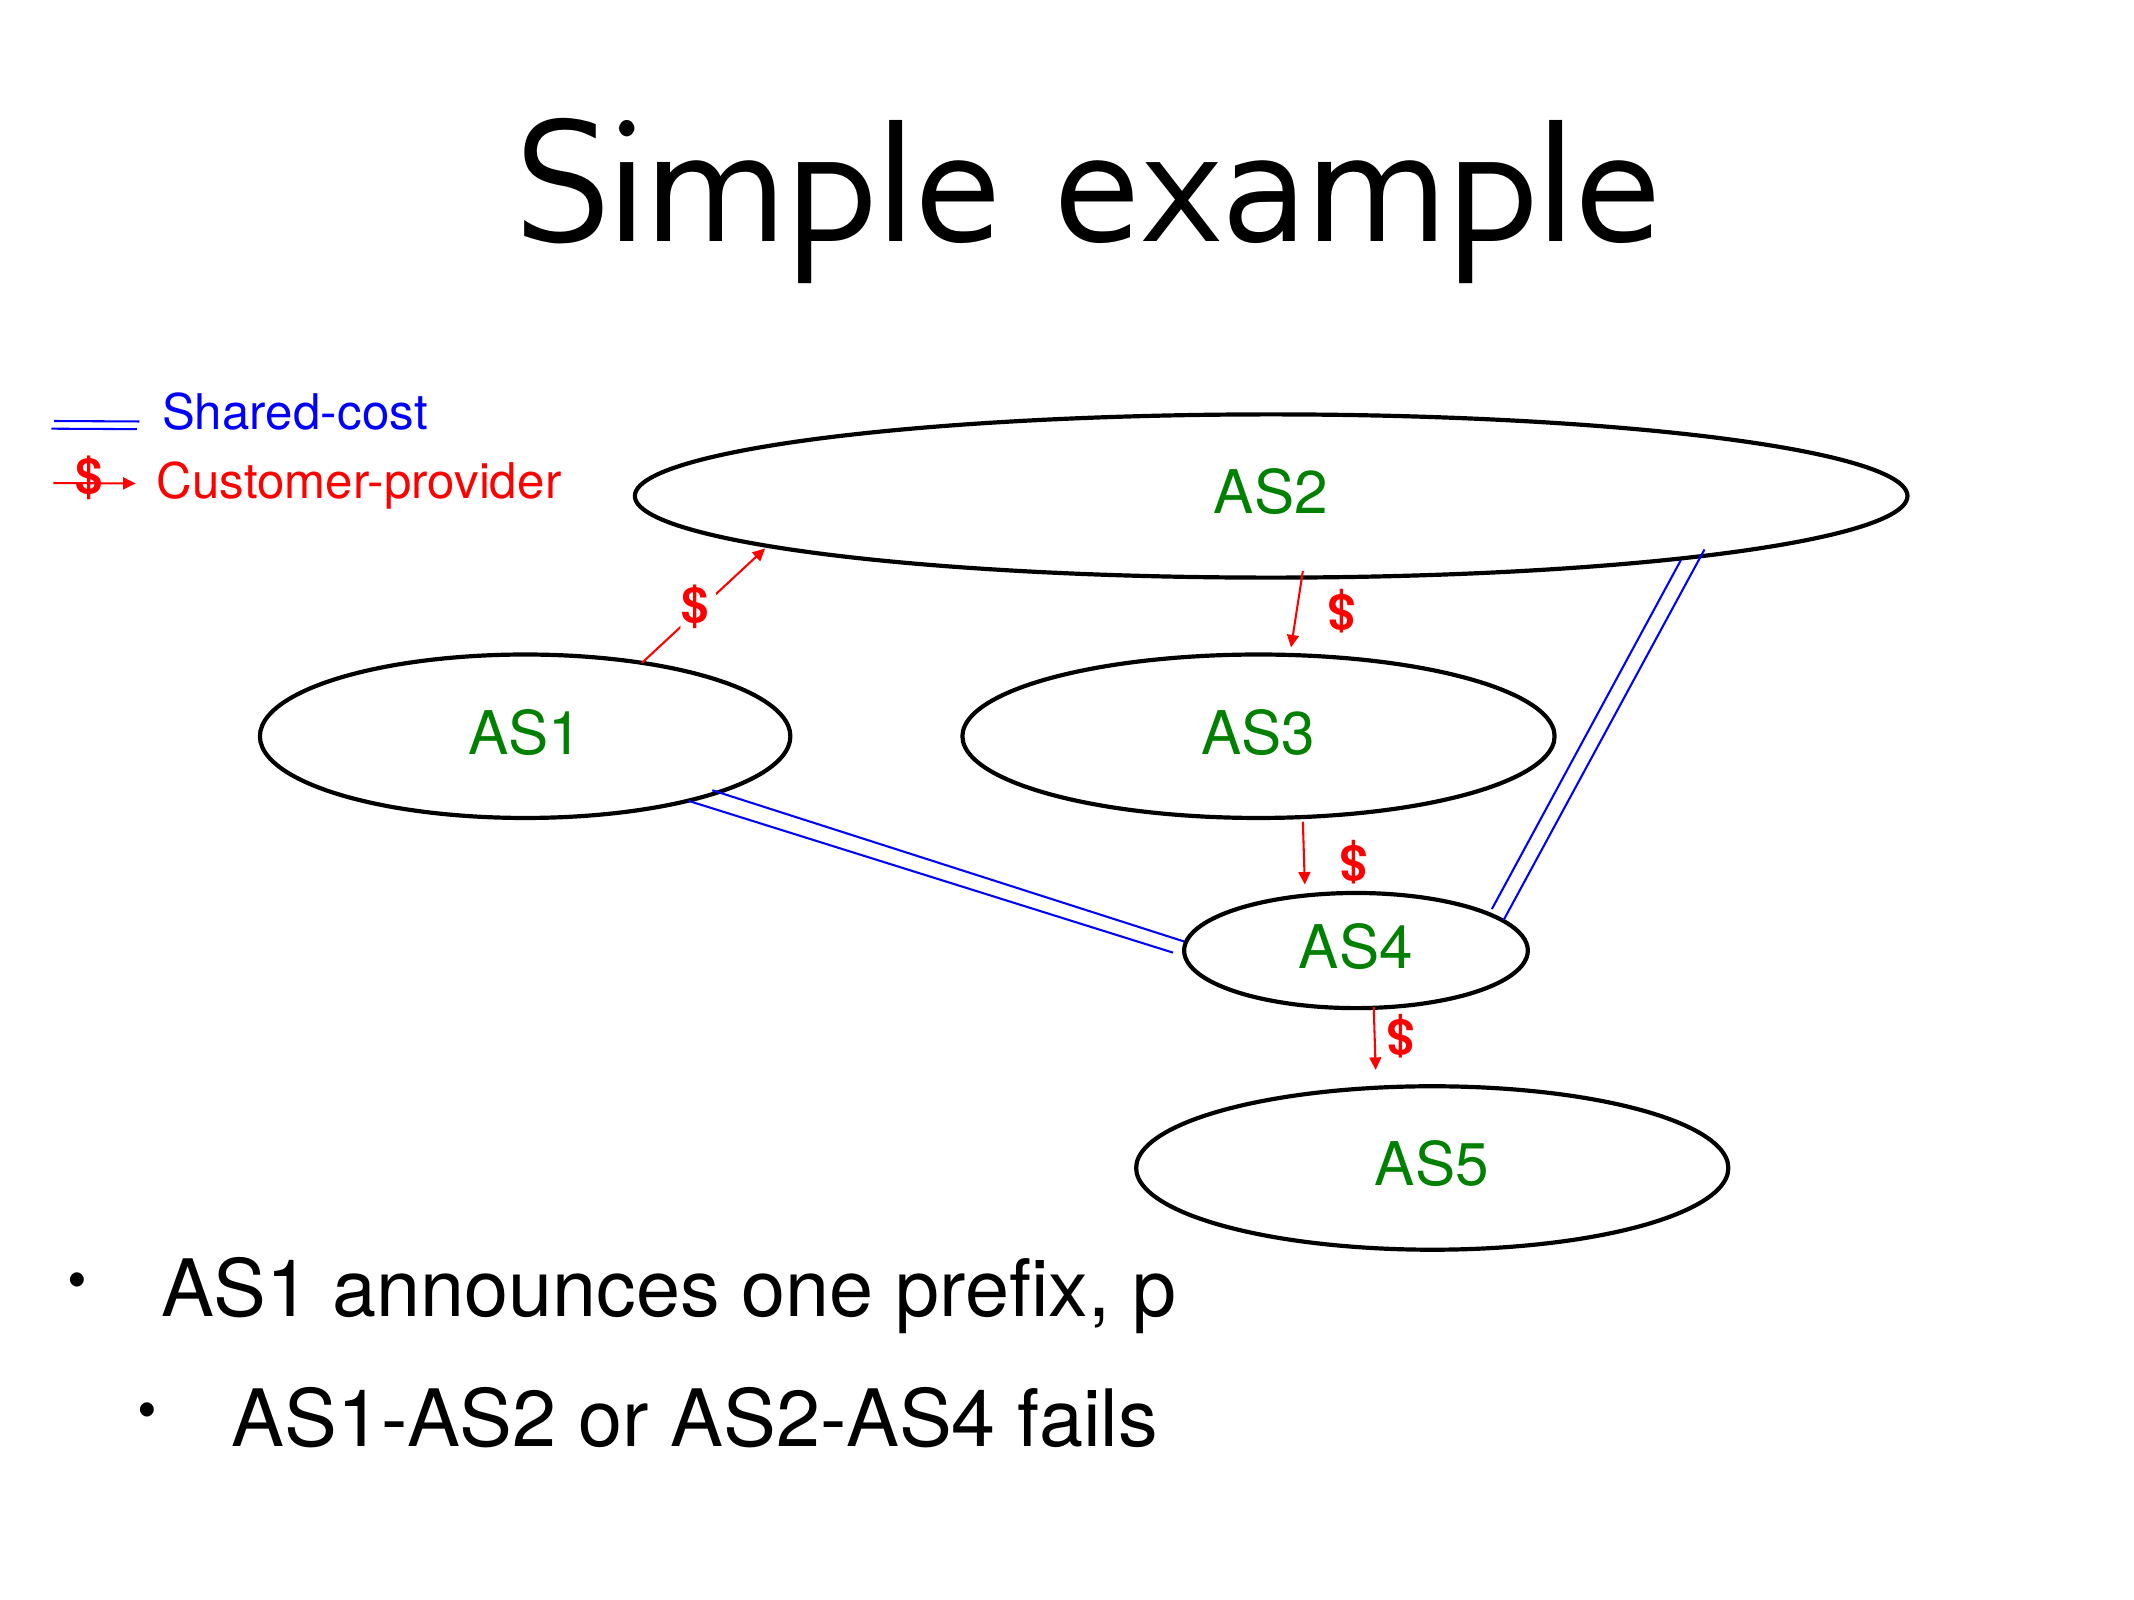

# Simple example

Shared-cost

AS2

$

Customer-provider

$

$

AS1

AS3

$

AS4

$
AS1 announces one prefix, p
AS1-AS2 or AS2-AS4 fails

AS5